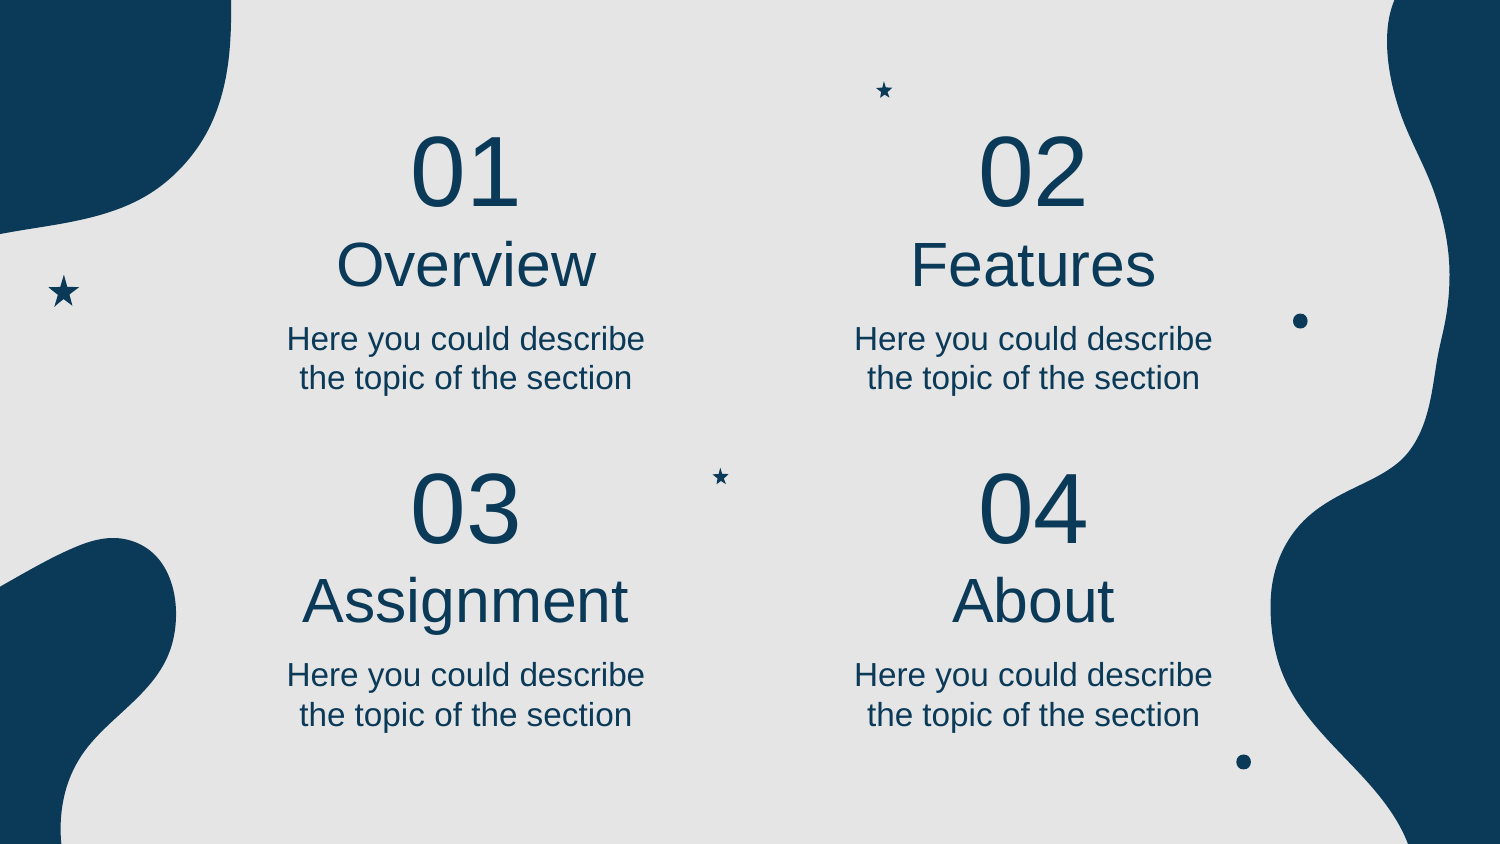

01
02
# Overview
Features
Here you could describe the topic of the section

Here you could describe the topic of the section

03
04
Assignment
About
Here you could describe the topic of the section

Here you could describe the topic of the section